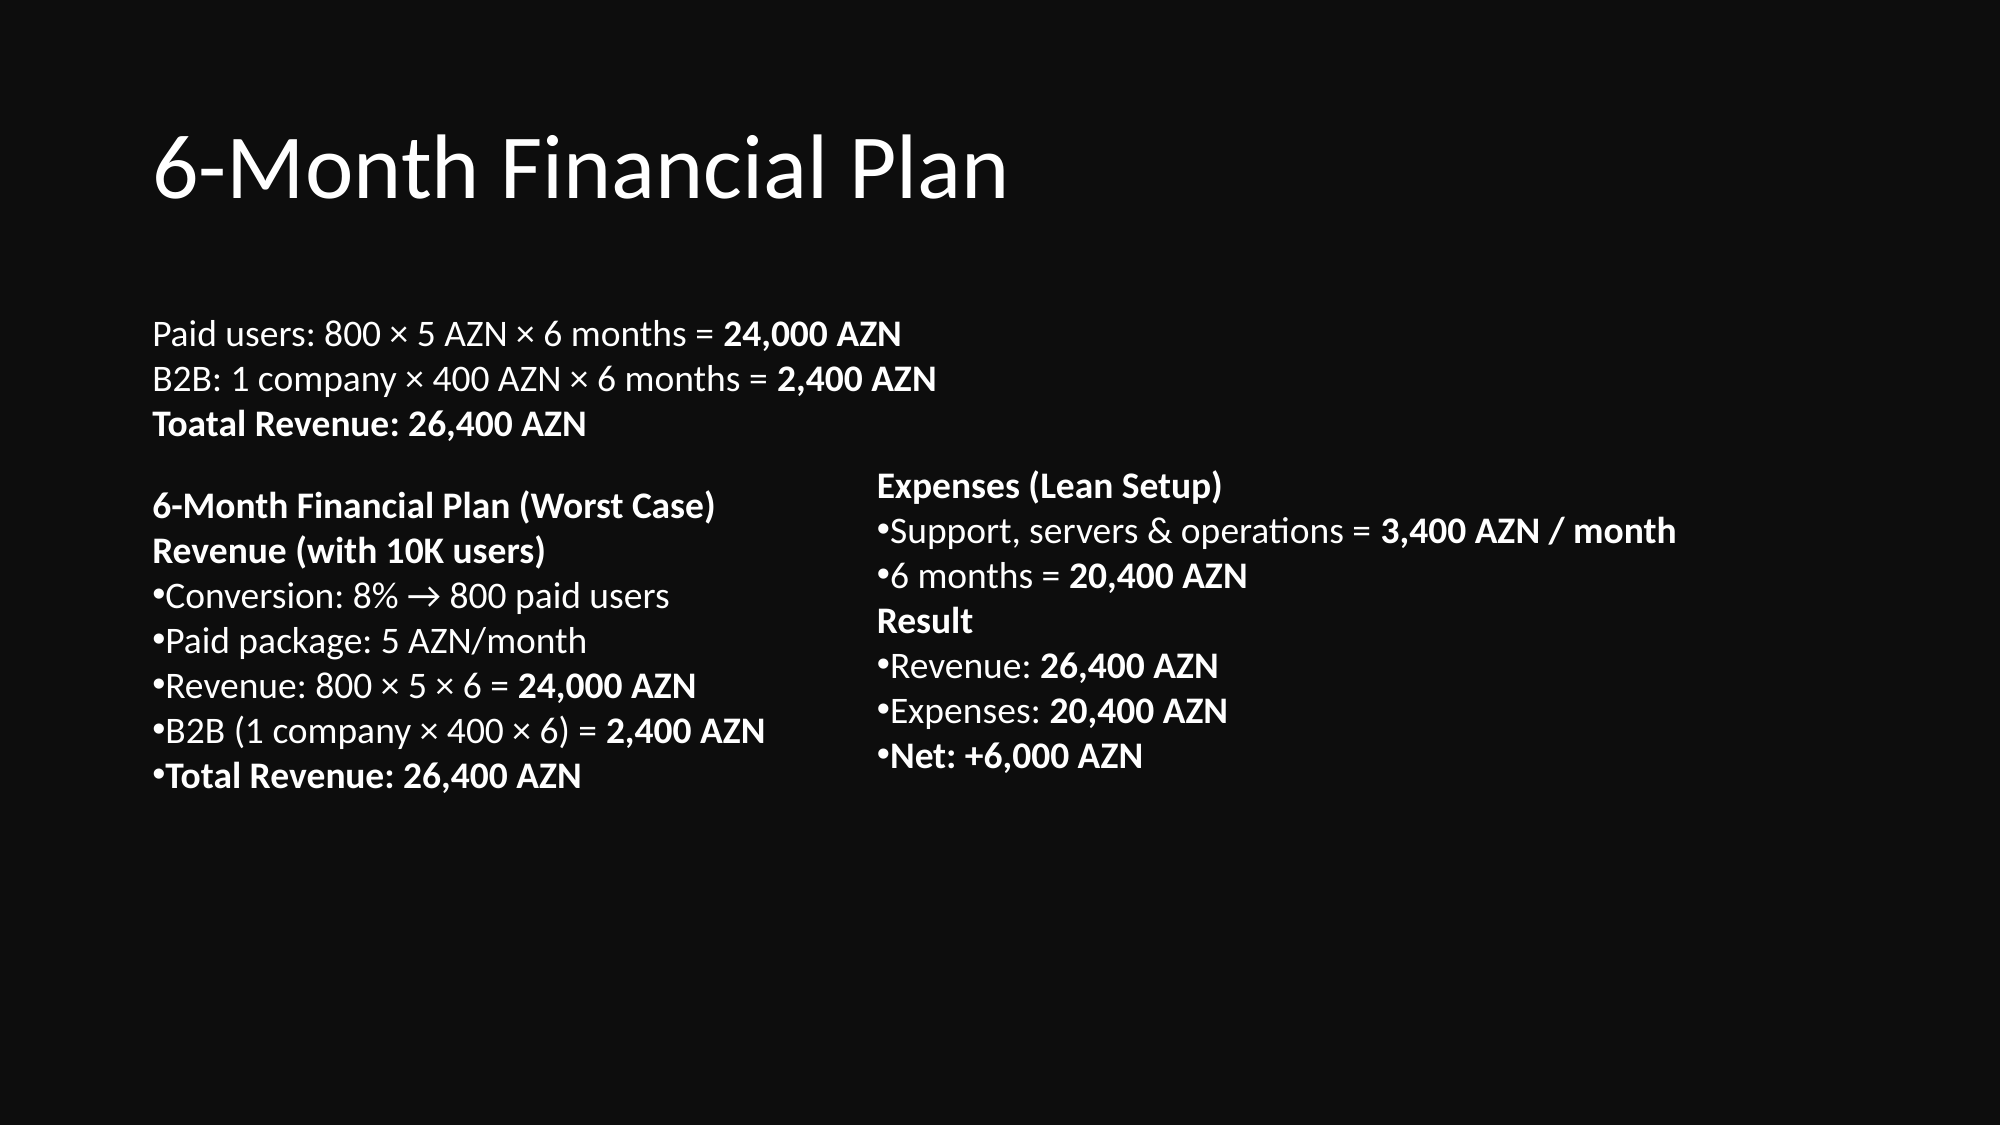

# 6-Month Financial Plan
Paid users: 800 × 5 AZN × 6 months = 24,000 AZN
B2B: 1 company × 400 AZN × 6 months = 2,400 AZN
Toatal Revenue: 26,400 AZN
Expenses (Lean Setup)
Support, servers & operations = 3,400 AZN / month
6 months = 20,400 AZN
Result
Revenue: 26,400 AZN
Expenses: 20,400 AZN
Net: +6,000 AZN
6-Month Financial Plan (Worst Case)
Revenue (with 10K users)
Conversion: 8% → 800 paid users
Paid package: 5 AZN/month
Revenue: 800 × 5 × 6 = 24,000 AZN
B2B (1 company × 400 × 6) = 2,400 AZN
Total Revenue: 26,400 AZN